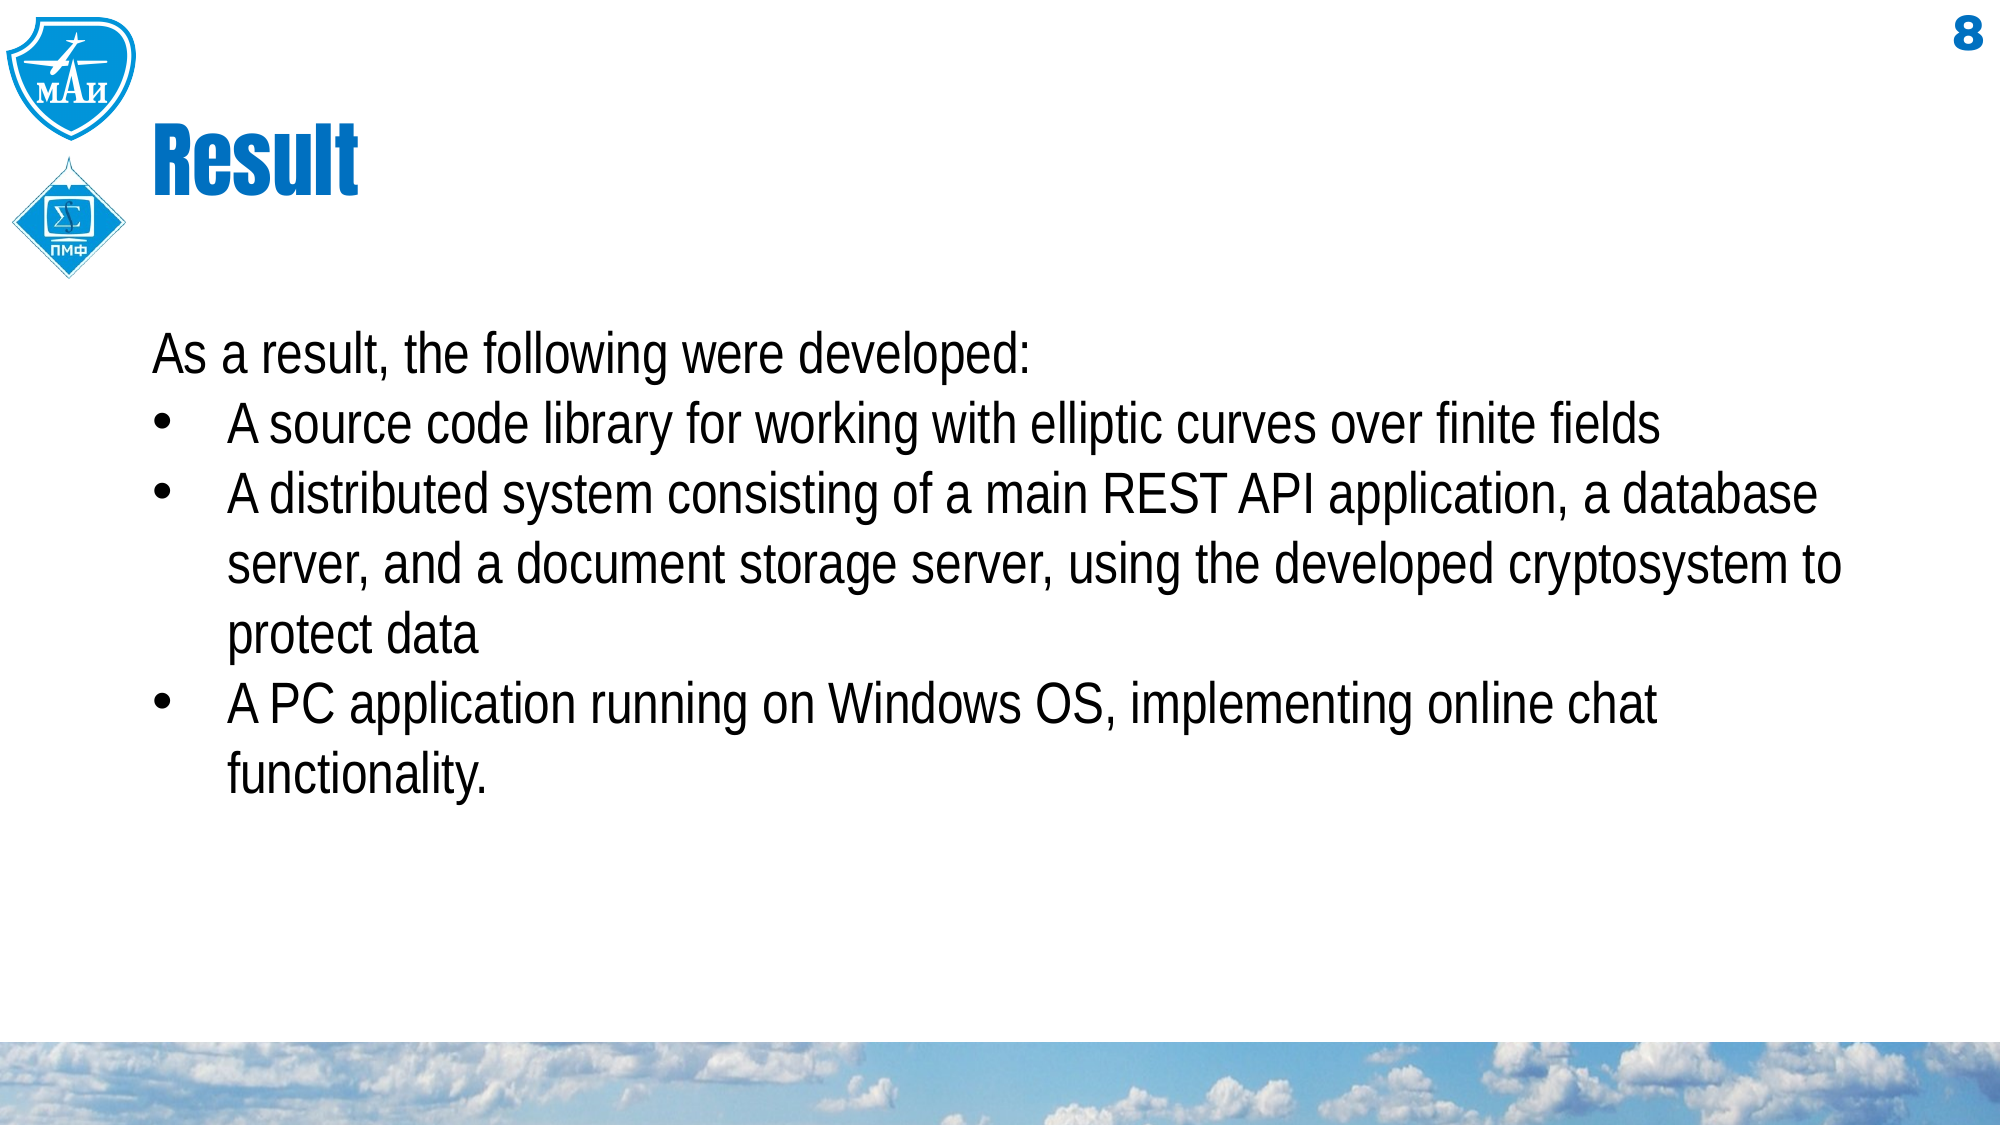

8
# Result
As a result, the following were developed:
A source code library for working with elliptic curves over finite fields
A distributed system consisting of a main REST API application, a database server, and a document storage server, using the developed cryptosystem to protect data
A PC application running on Windows OS, implementing online chat functionality.